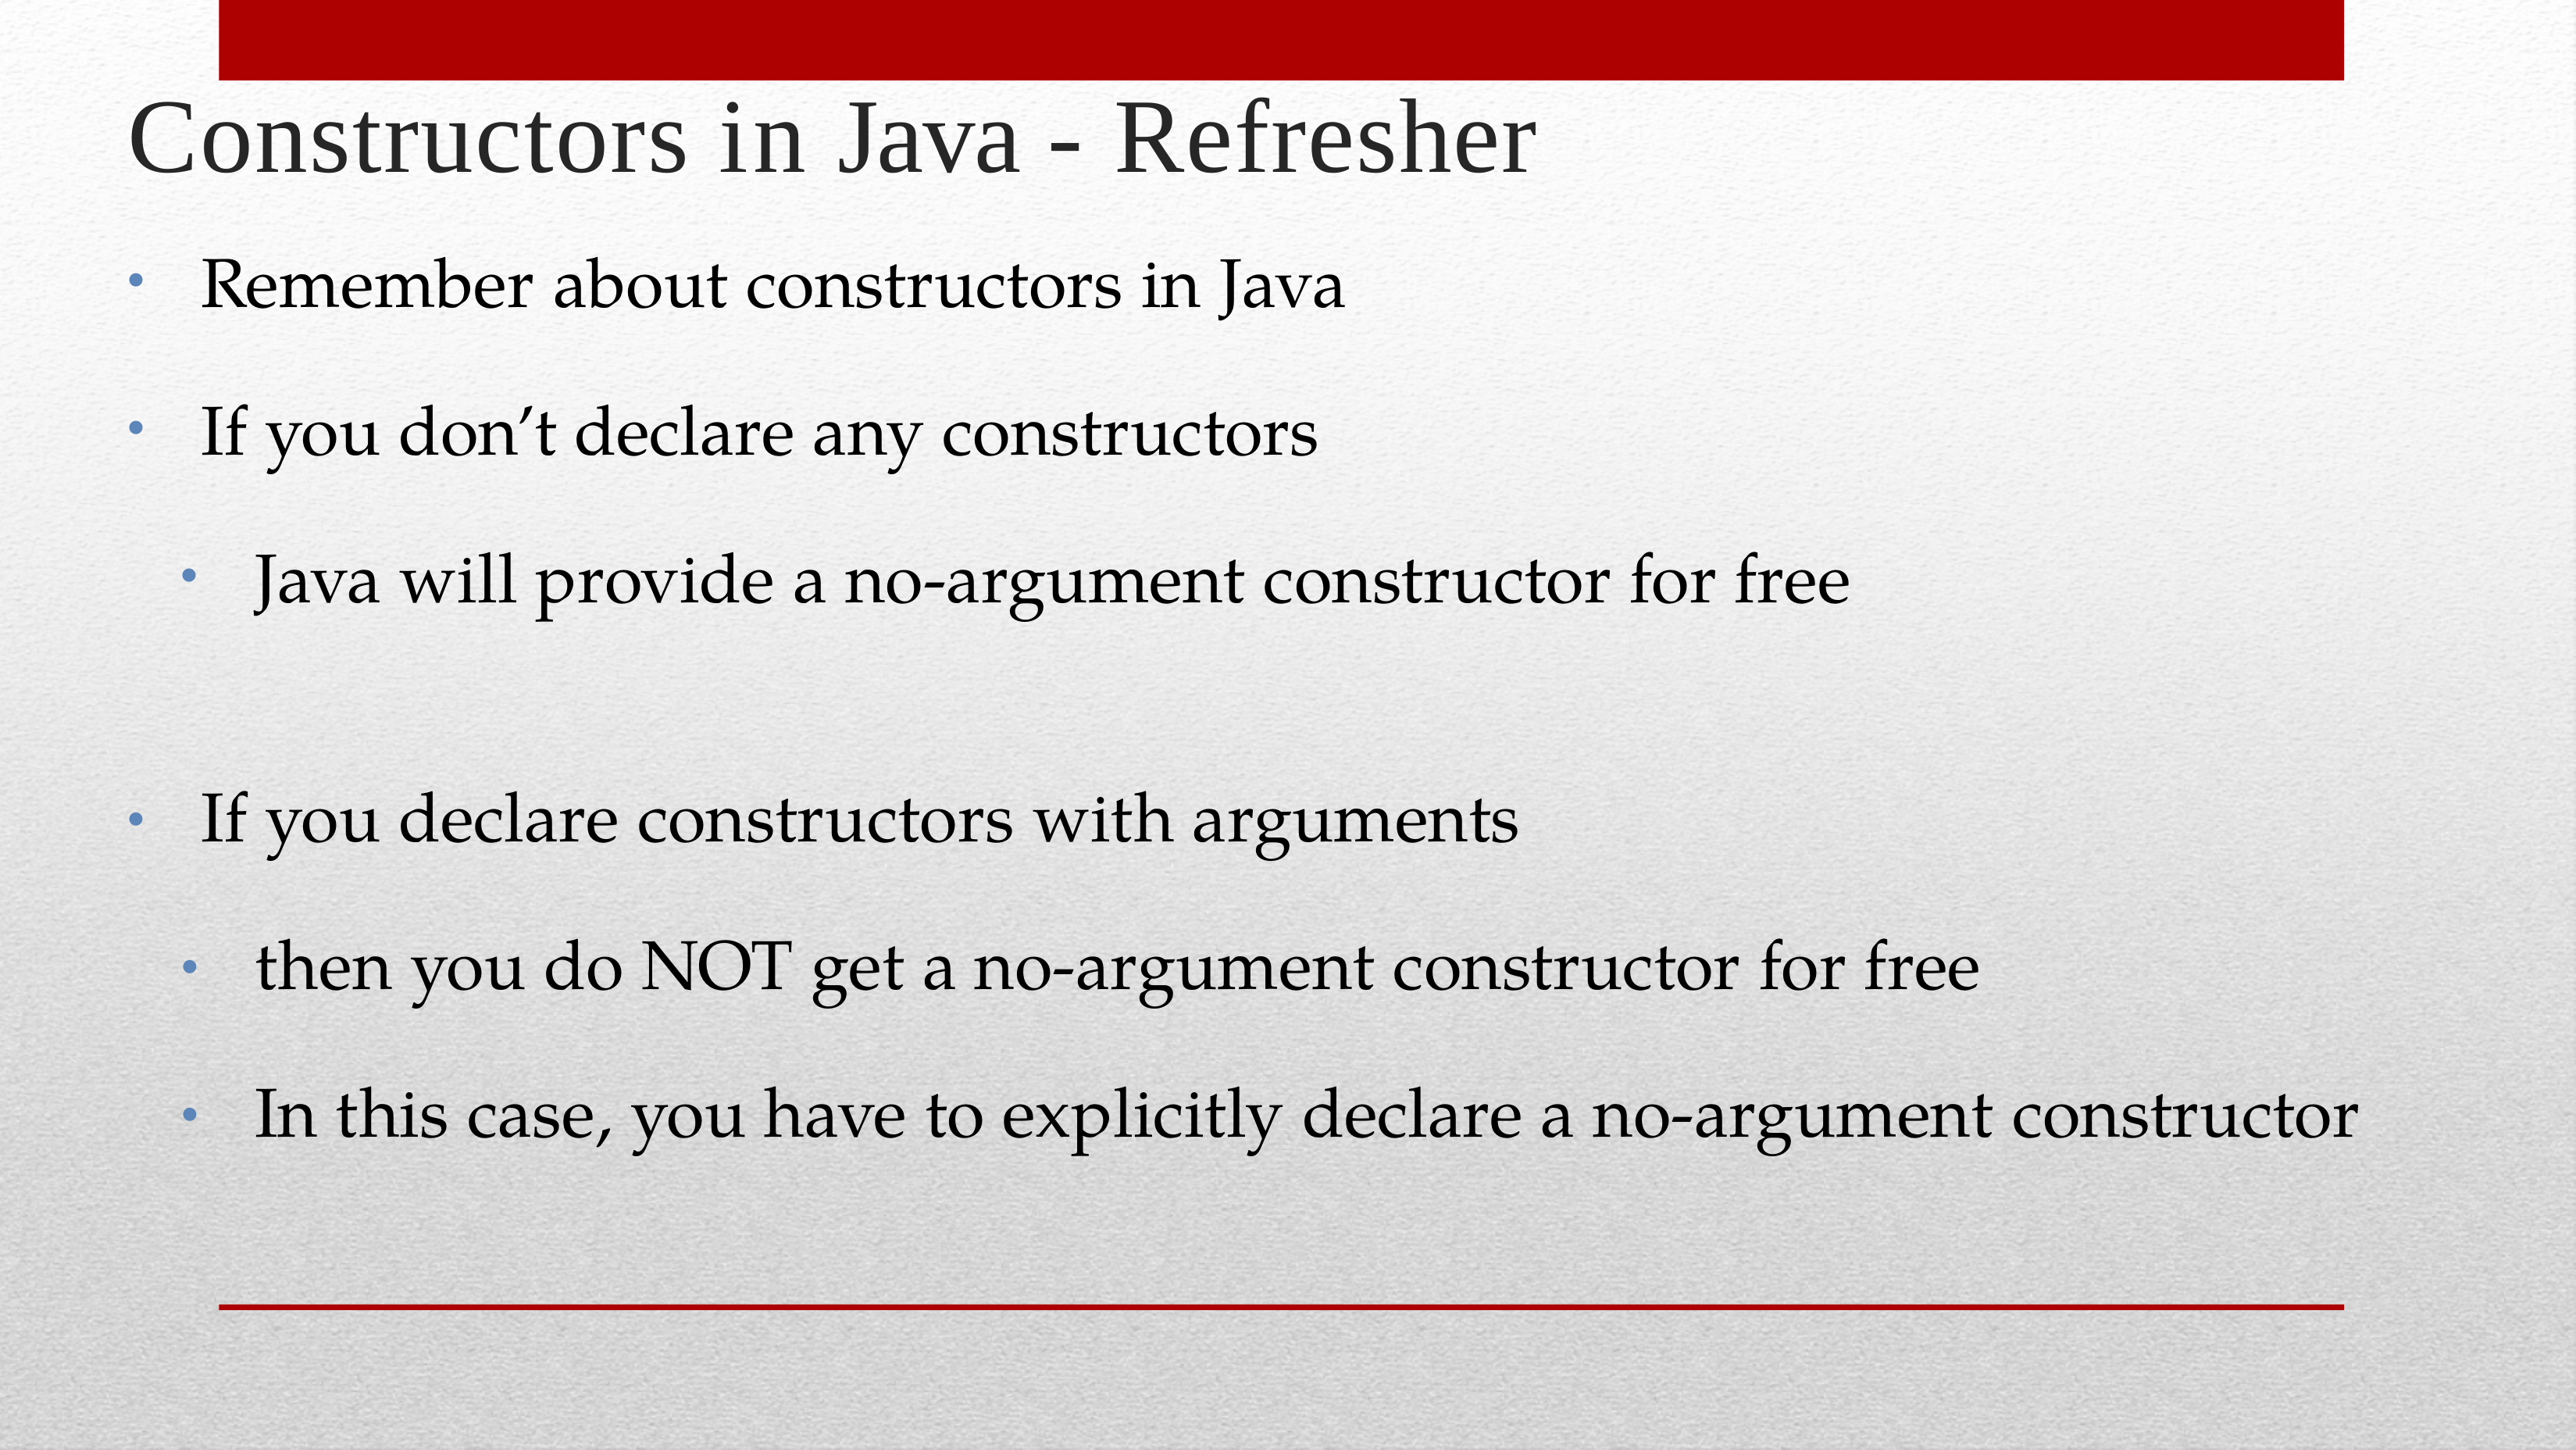

# Constructors in Java - Refresher
Remember about constructors in Java
If you don’t declare any constructors
Java will provide a no-argument constructor for free
If you declare constructors with arguments
•
then you do NOT get a no-argument constructor for free
•
In this case, you have to explicitly declare a no-argument constructor
•